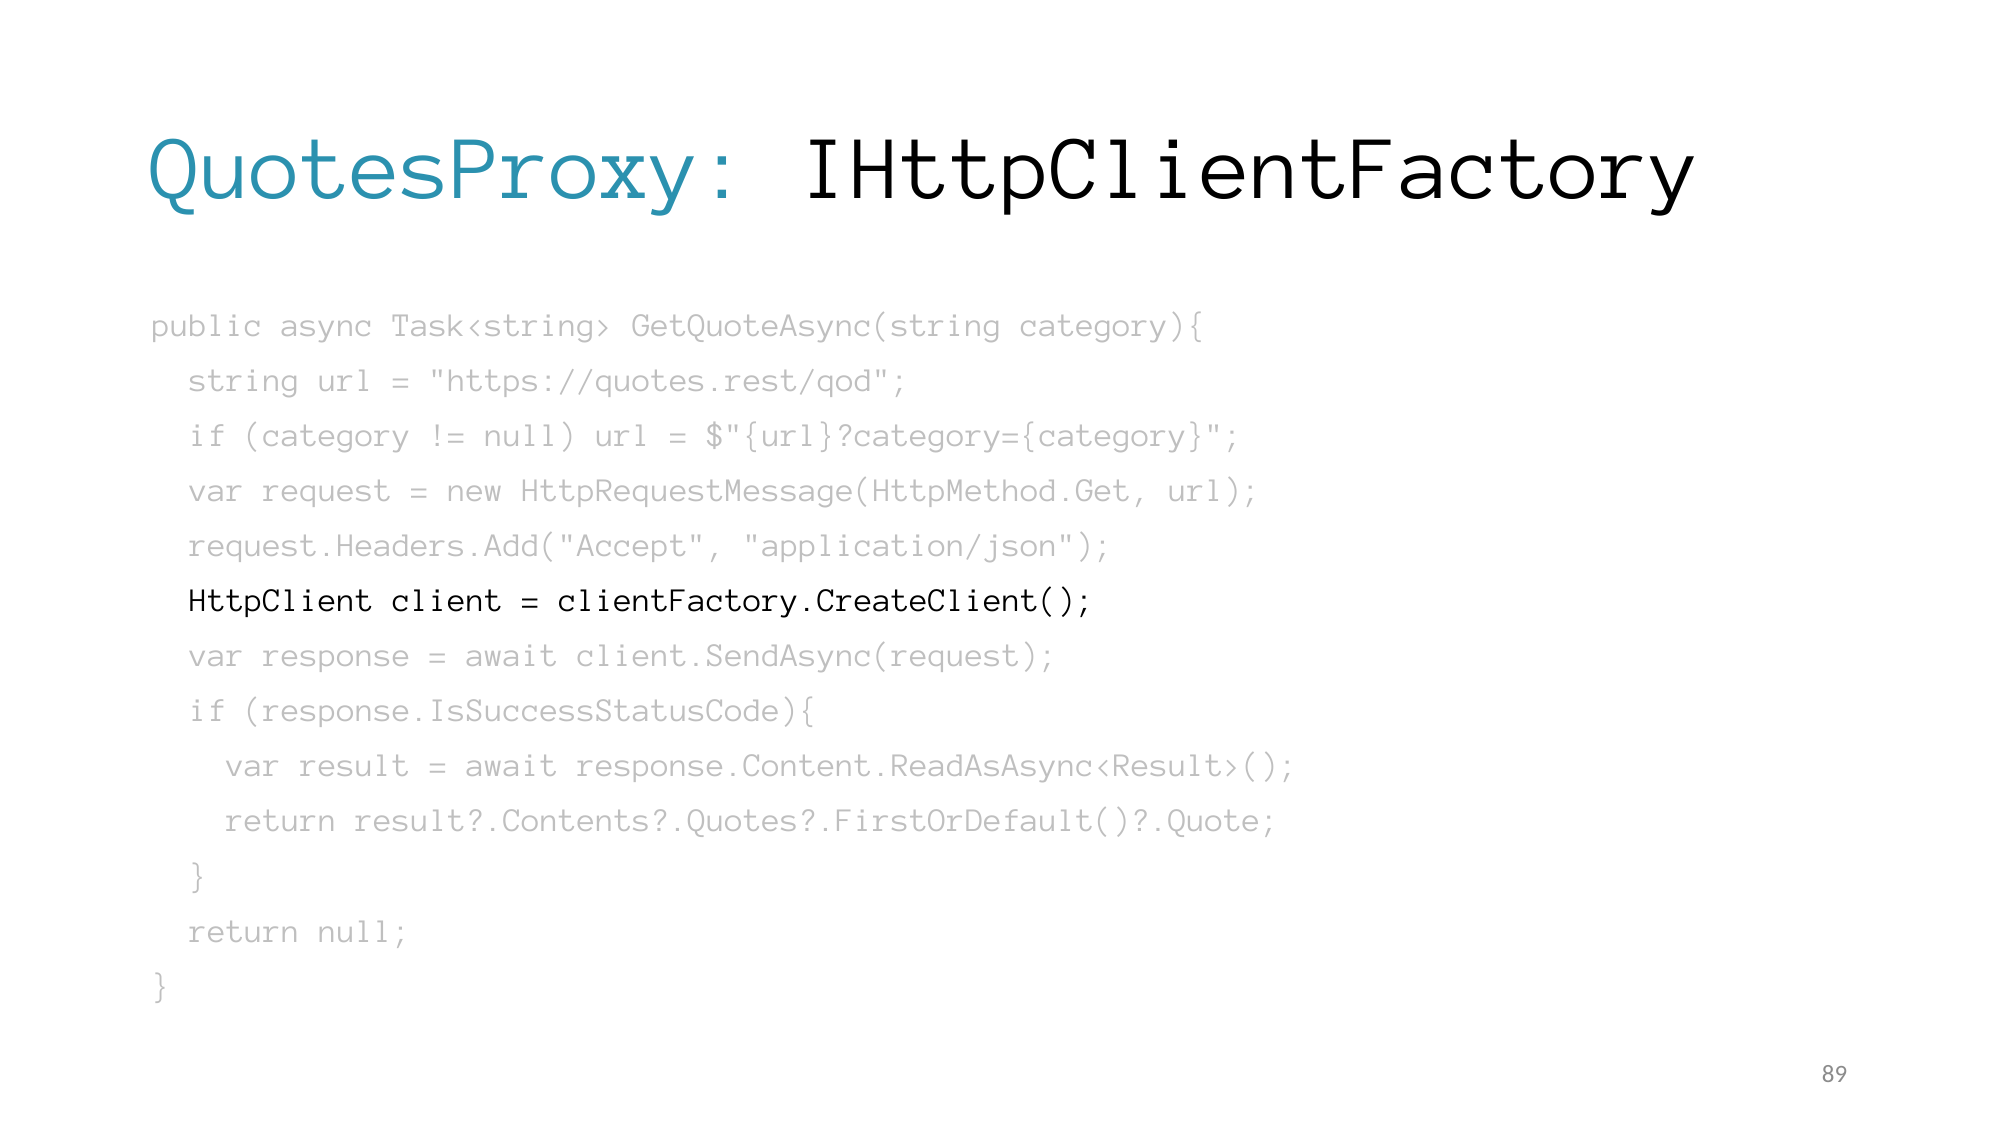

# QuotesProxy: IHttpClientFactory
public async Task<string> GetQuoteAsync(string category){
  string url = "https://quotes.rest/qod";
  if (category != null) url = $"{url}?category={category}";
  var request = new HttpRequestMessage(HttpMethod.Get, url);
  request.Headers.Add("Accept", "application/json");
  HttpClient client = clientFactory.CreateClient();
  var response = await client.SendAsync(request);
  if (response.IsSuccessStatusCode){
    var result = await response.Content.ReadAsAsync<Result>();
    return result?.Contents?.Quotes?.FirstOrDefault()?.Quote;
  }
  return null;
}
89